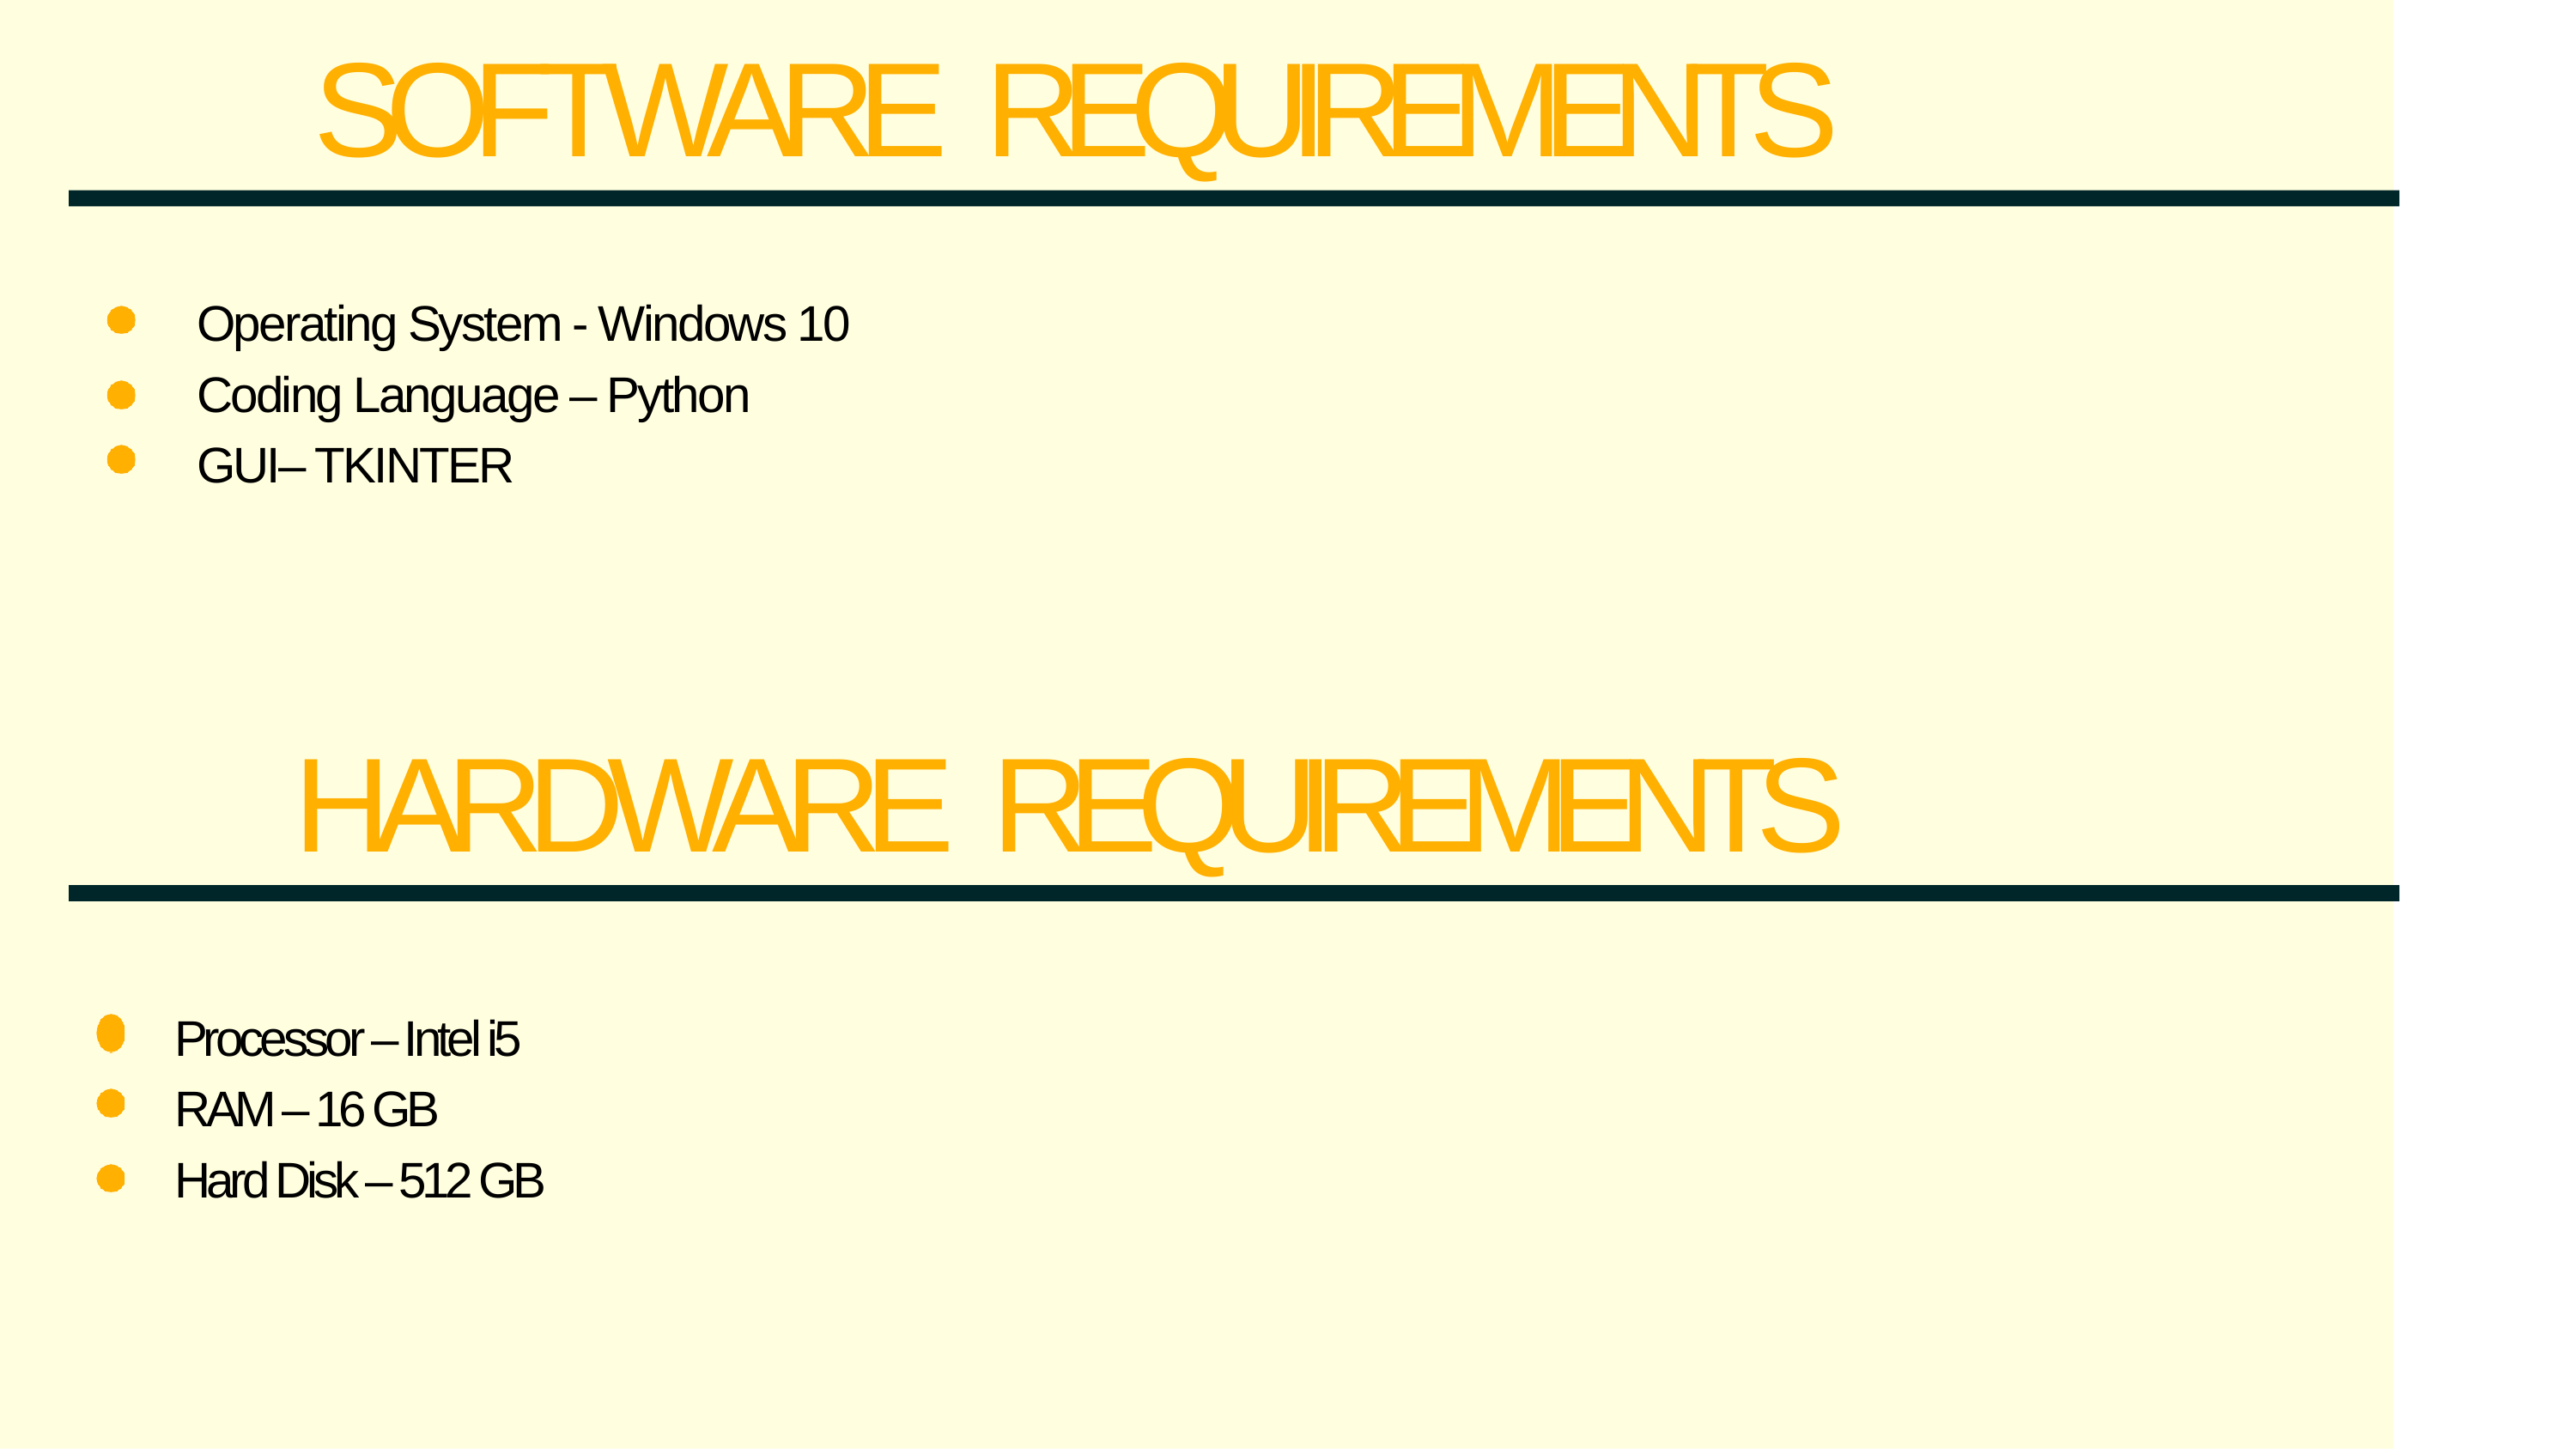

# SOFTWARE REQUIREMENTS

Operating System - Windows 10
Coding Language – Python
GUI– TKINTER

HARDWARE REQUIREMENTS

Processor – Intel i5
RAM – 16 GB
Hard Disk – 512 GB